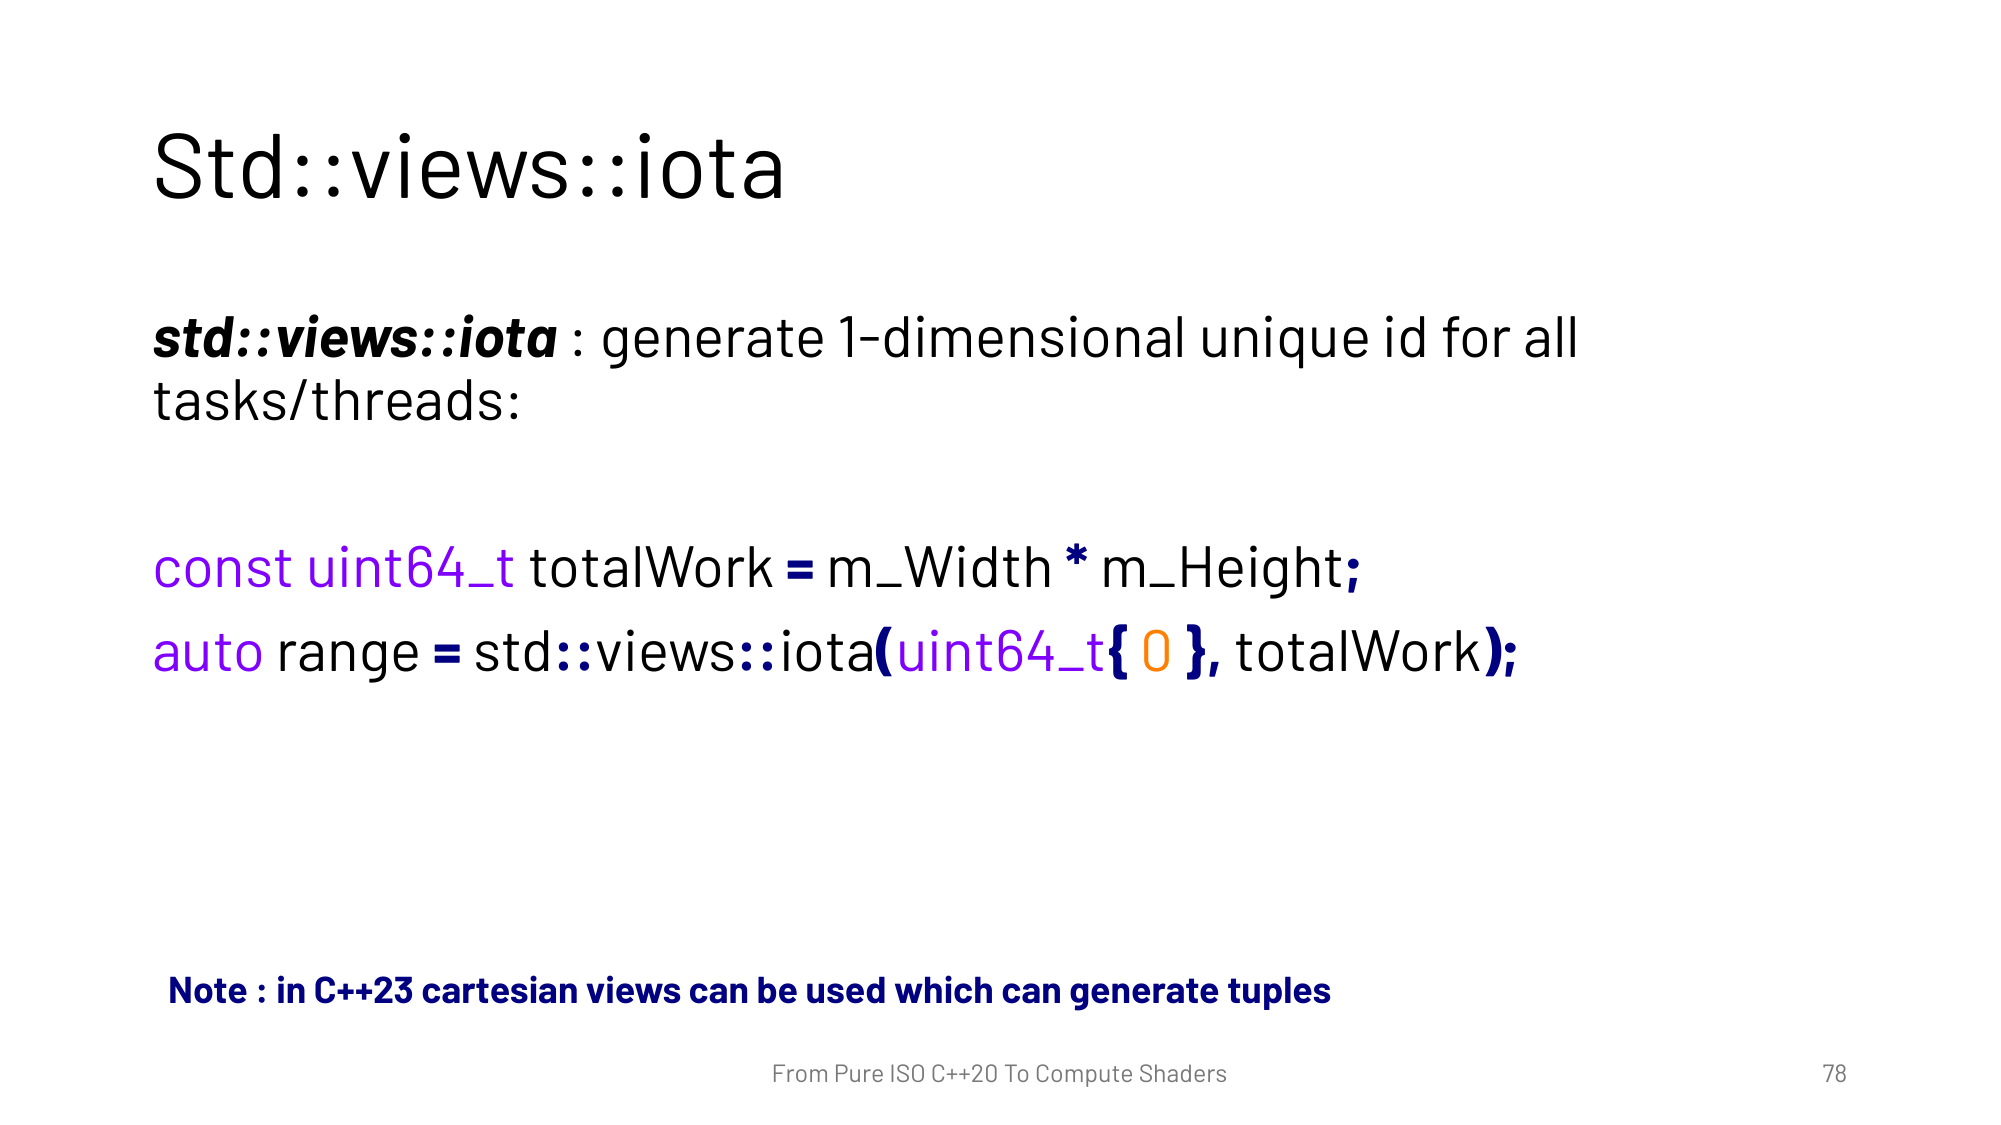

# Std::views::iota
std::views::iota : generate 1-dimensional unique id for all tasks/threads:

const uint64_t totalWork = m_Width * m_Height;
auto range = std::views::iota(uint64_t{ 0 }, totalWork);

Note : in C++23 cartesian views can be used which can generate tuples

From Pure ISO C++20 To Compute Shaders
78